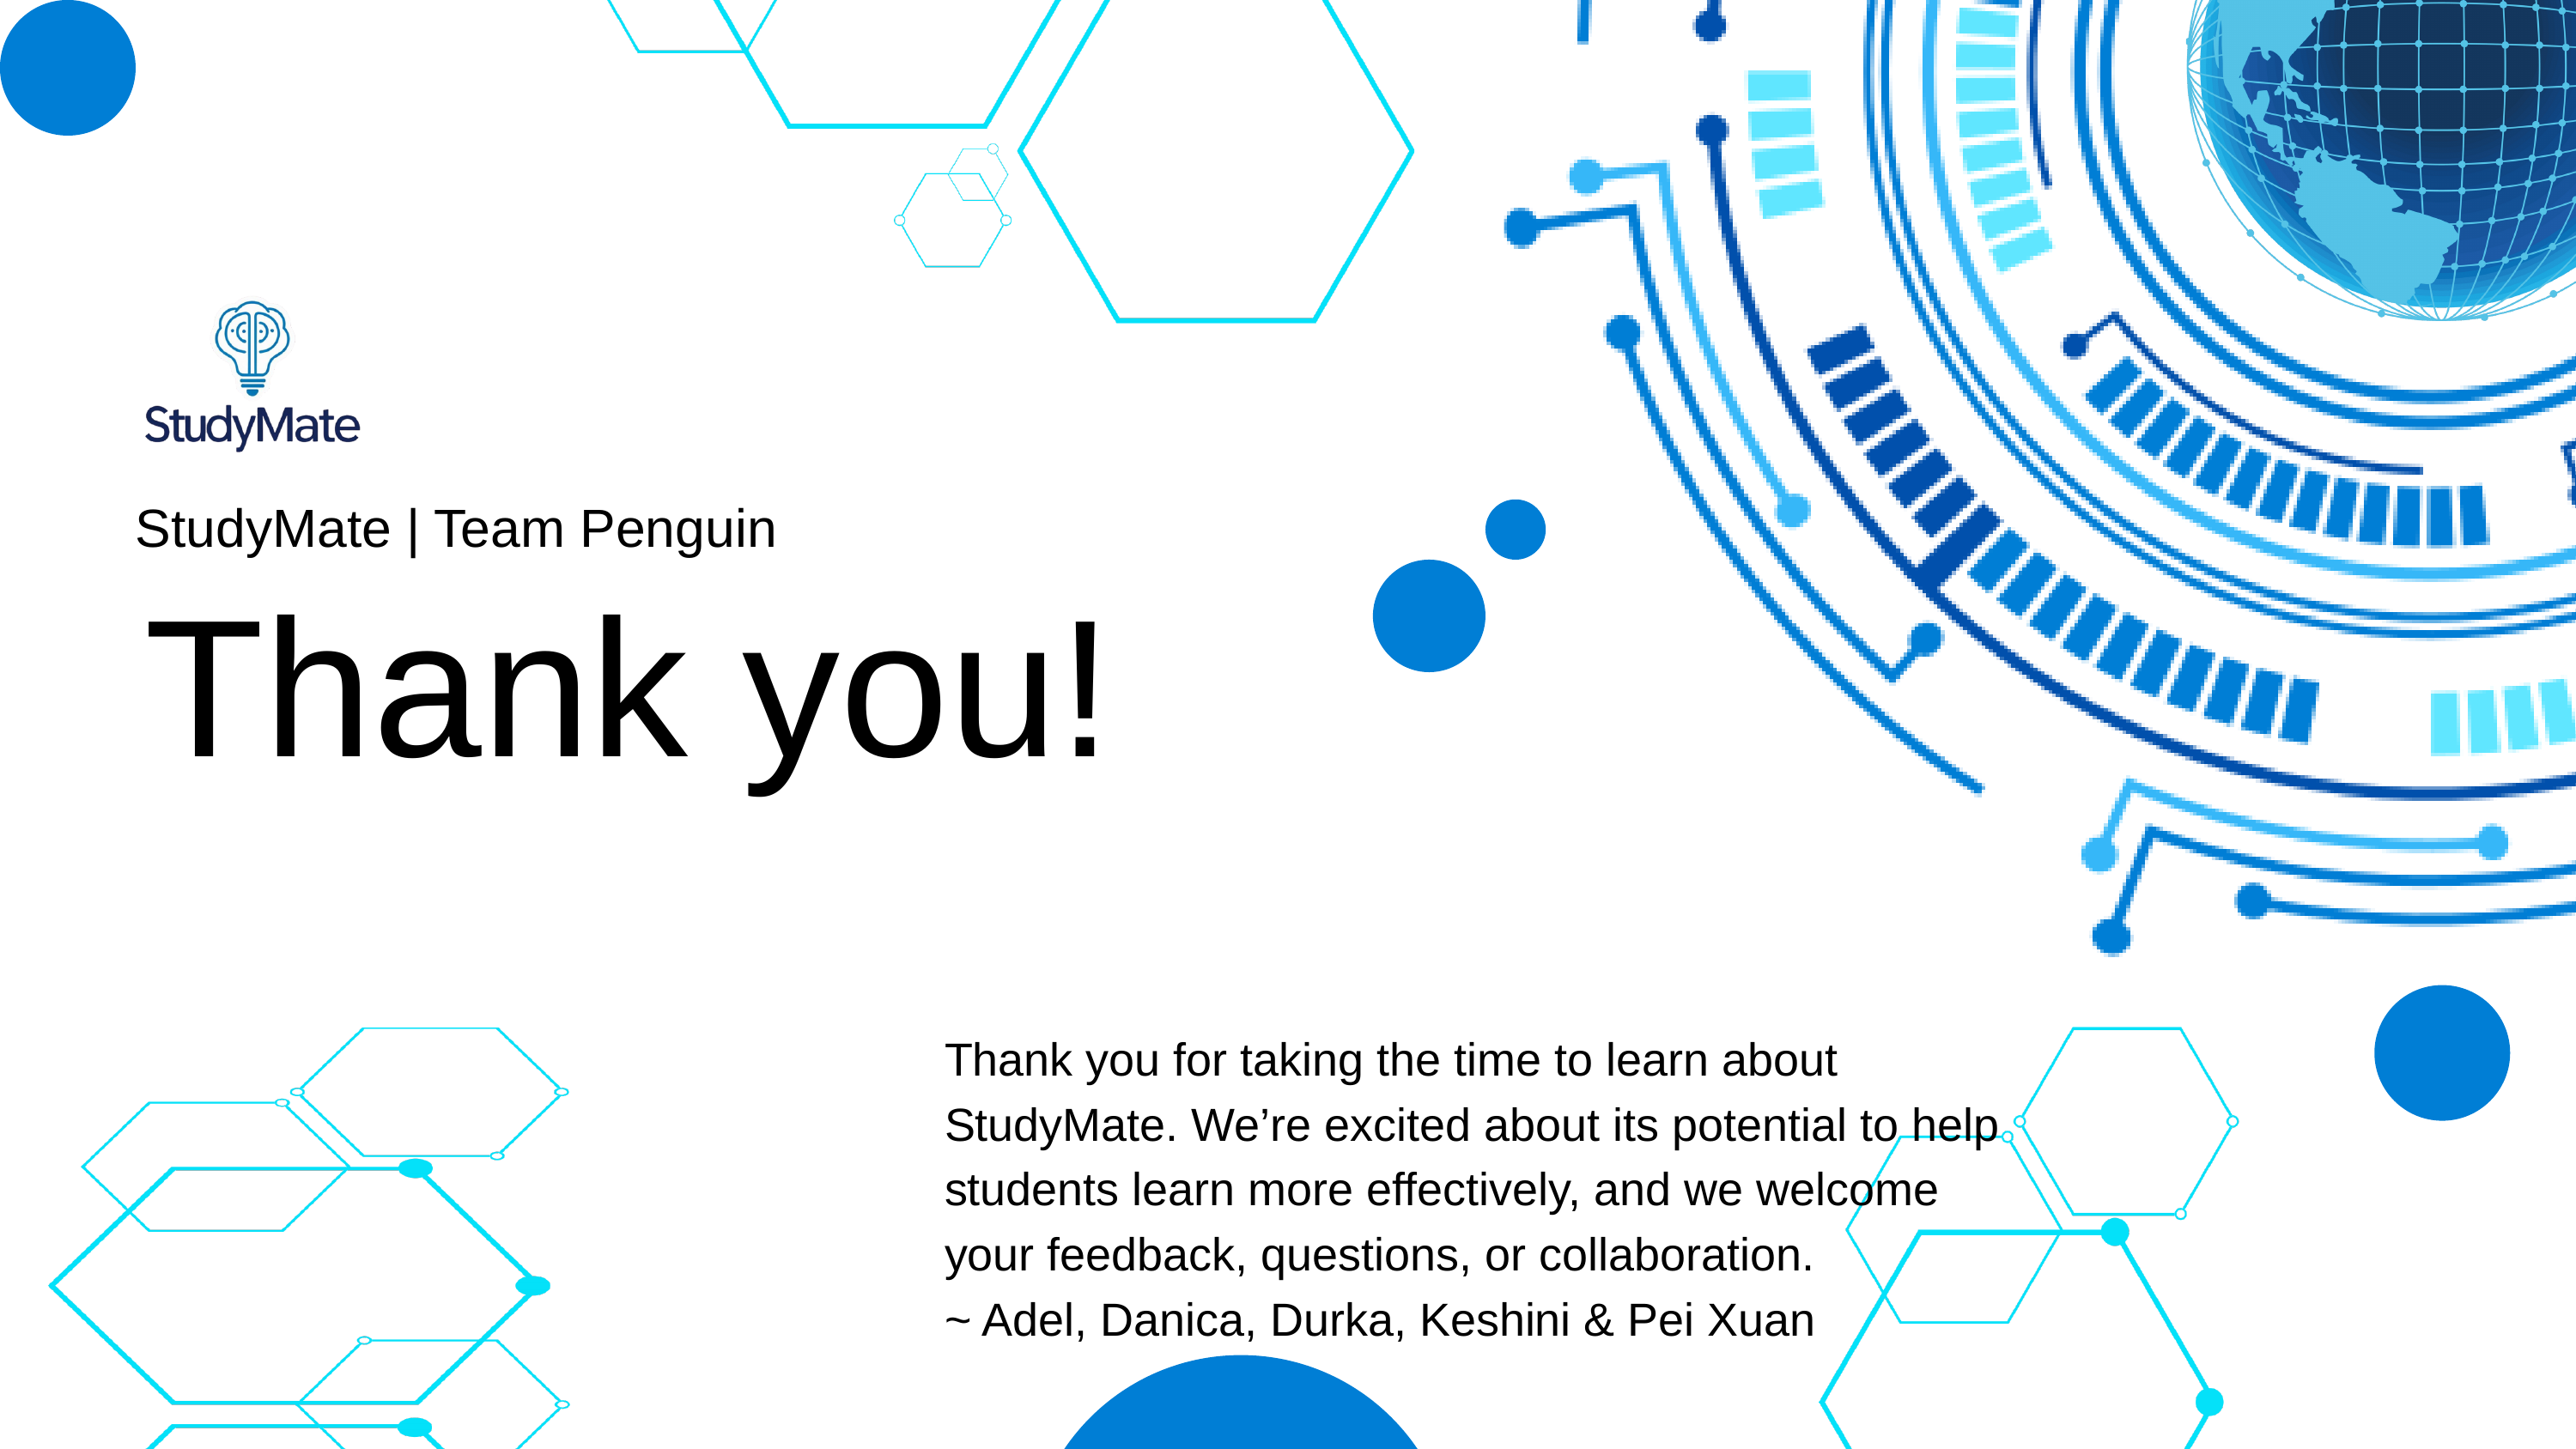

StudyMate | Team Penguin

Thank you!

Thank you for taking the time to learn about StudyMate. We’re excited about its potential to help students learn more effectively, and we welcome your feedback, questions, or collaboration.
~ Adel, Danica, Durka, Keshini & Pei Xuan